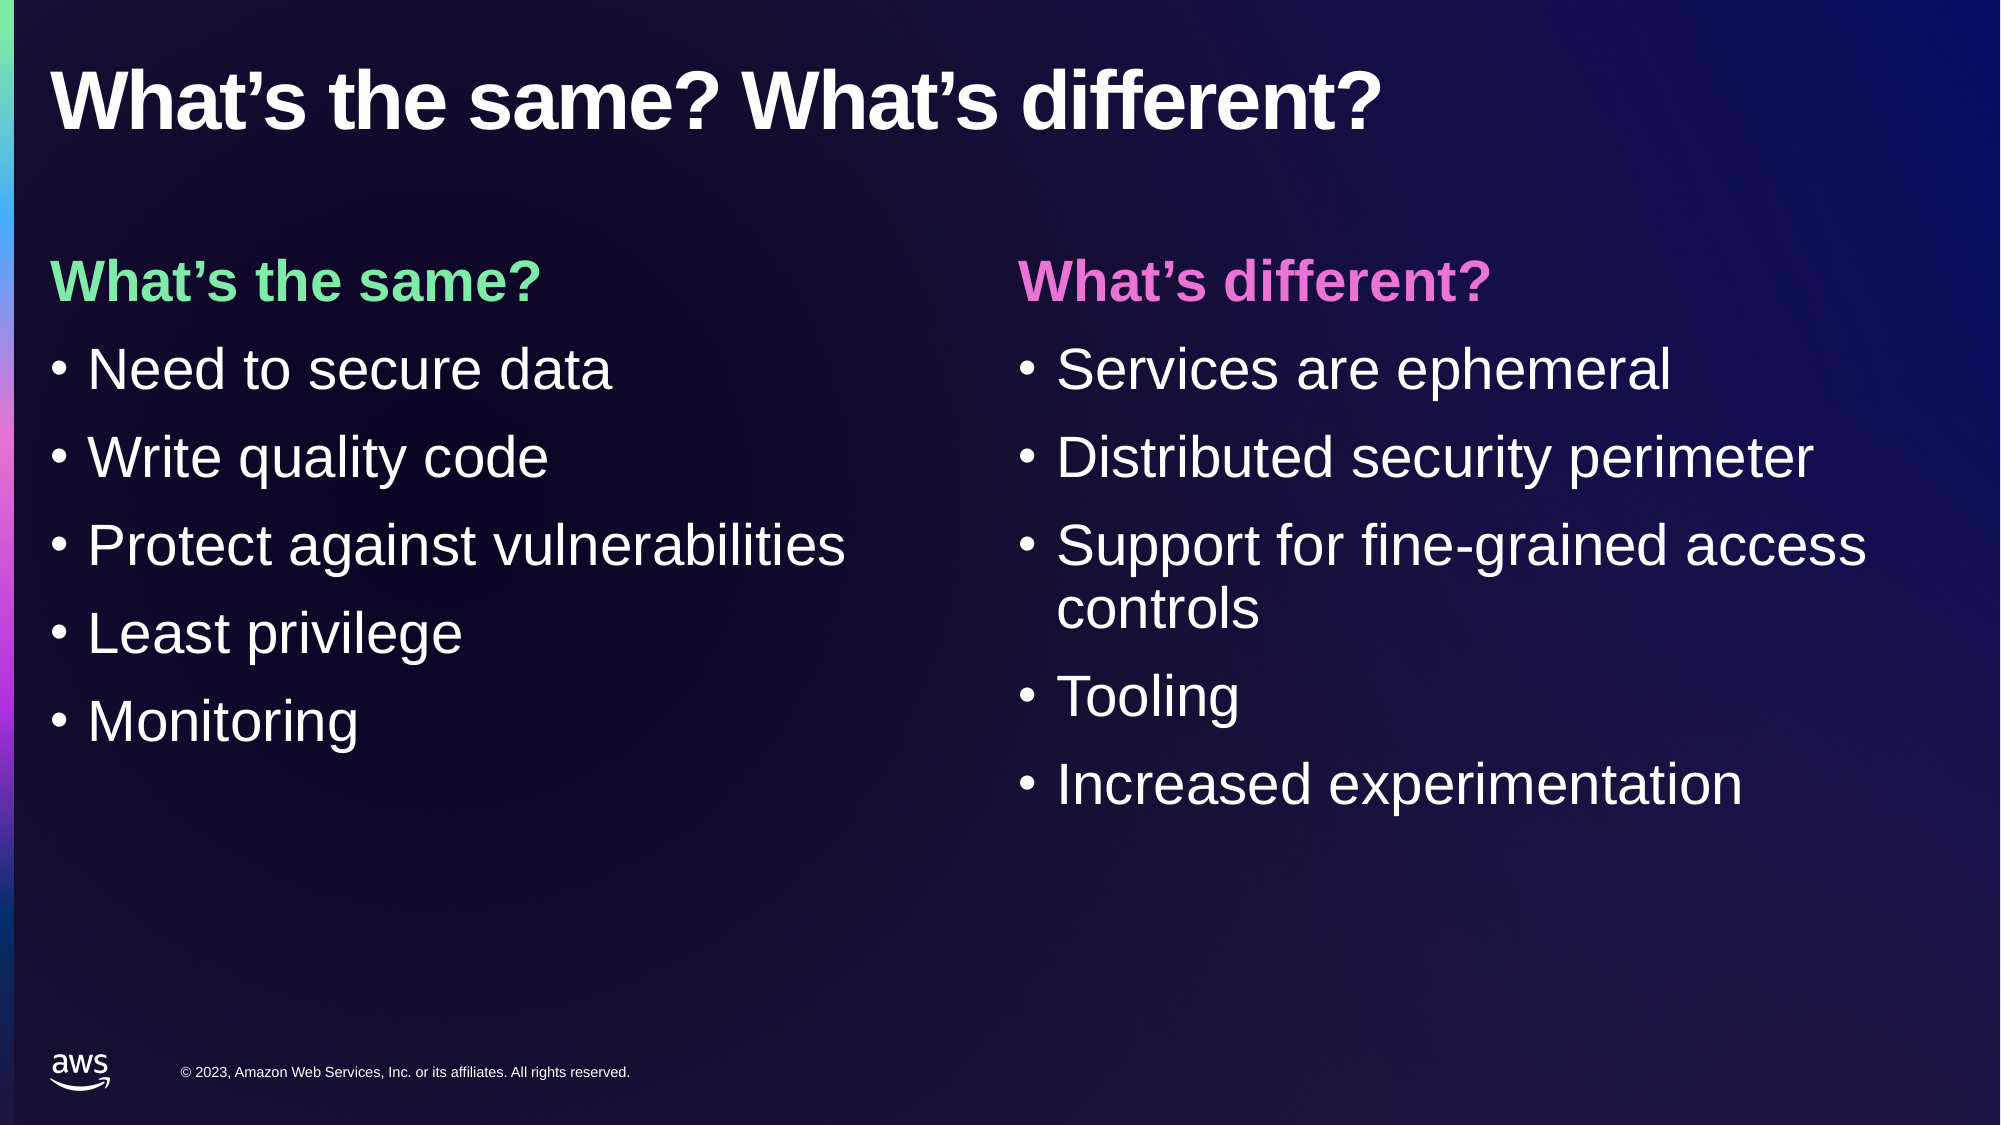

# What’s the same? What’s different?
What’s the same?
Need to secure data
Write quality code
Protect against vulnerabilities
Least privilege
Monitoring
What’s different?
Services are ephemeral
Distributed security perimeter
Support for fine-grained access controls
Tooling
Increased experimentation